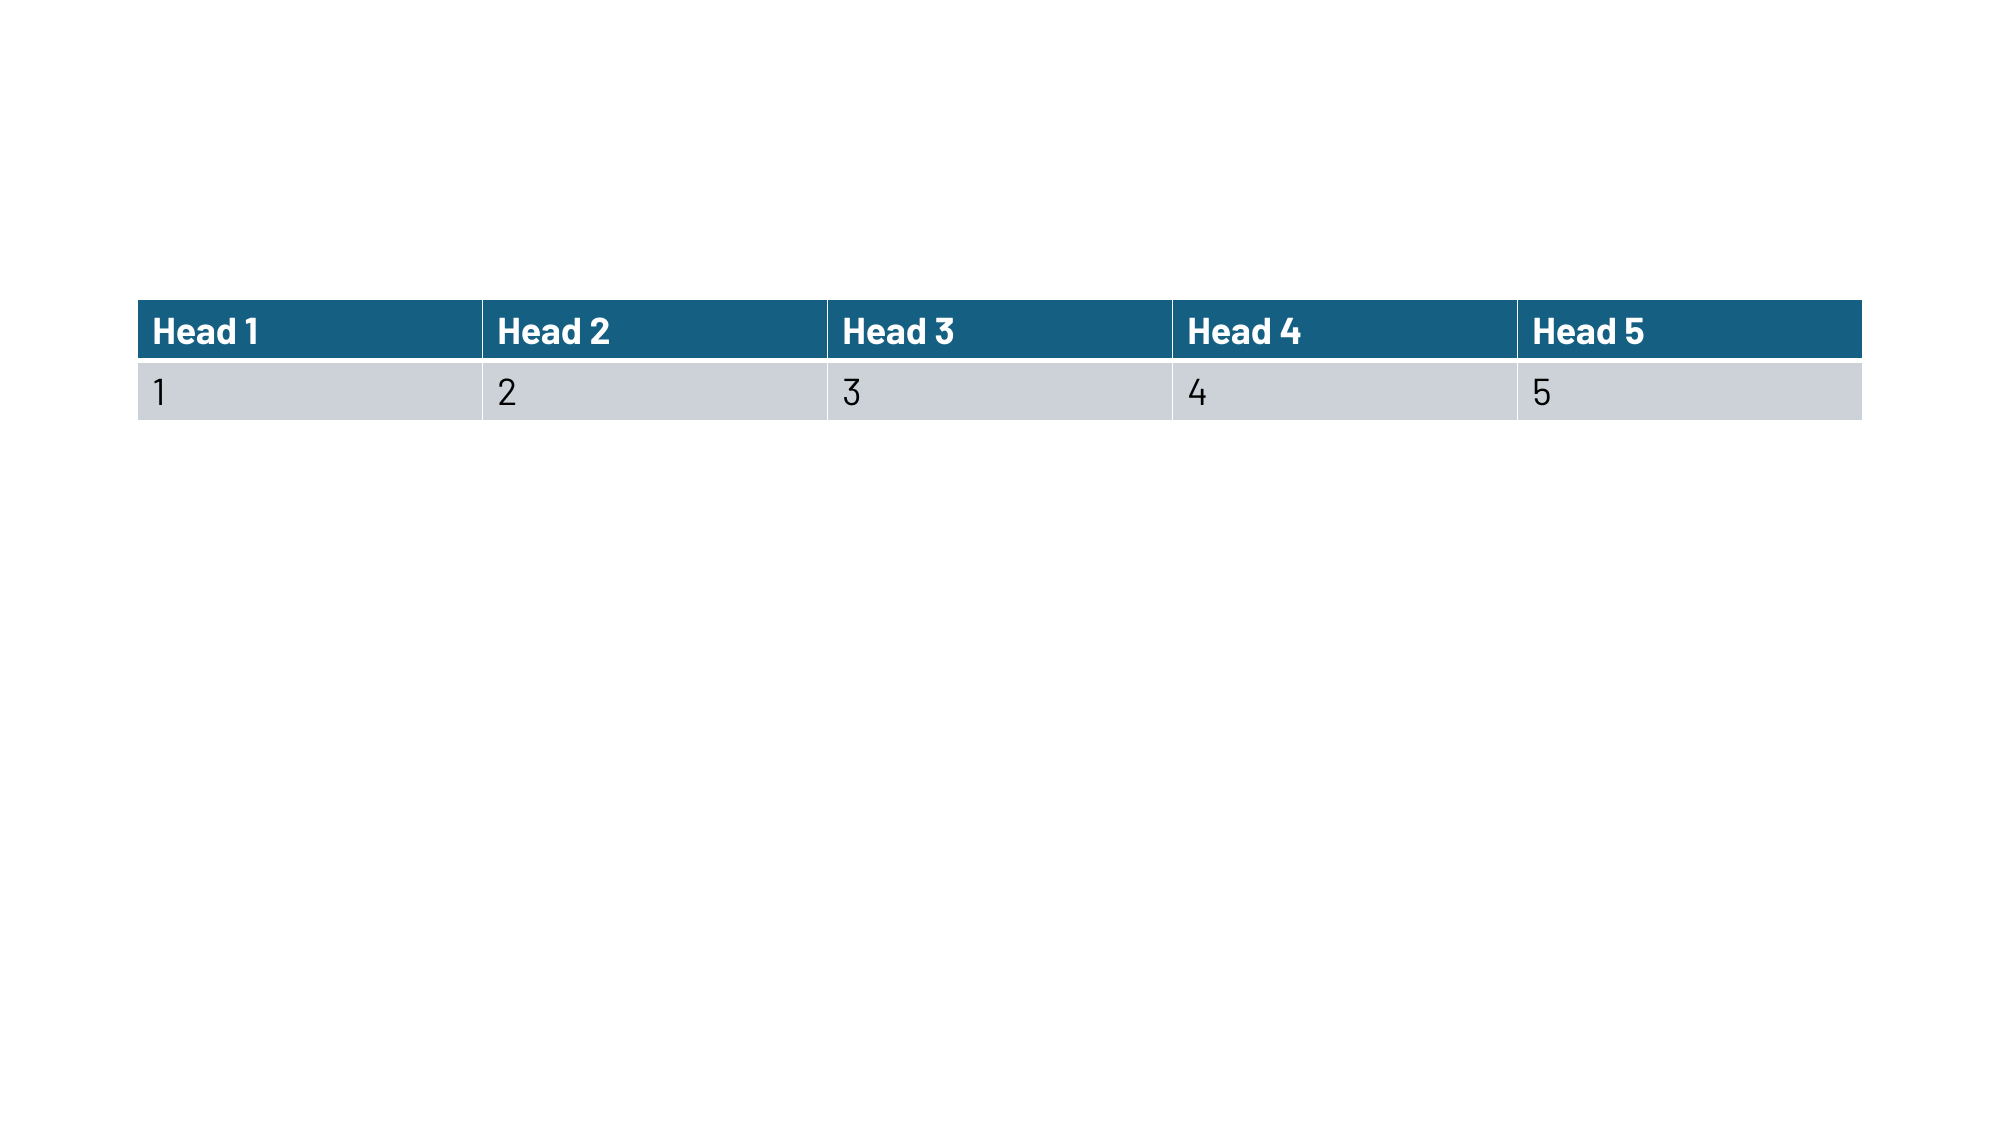

#
| Head 1 | Head 2 | Head 3 | Head 4 | Head 5 |
| --- | --- | --- | --- | --- |
| 1 | 2 | 3 | 4 | 5 |